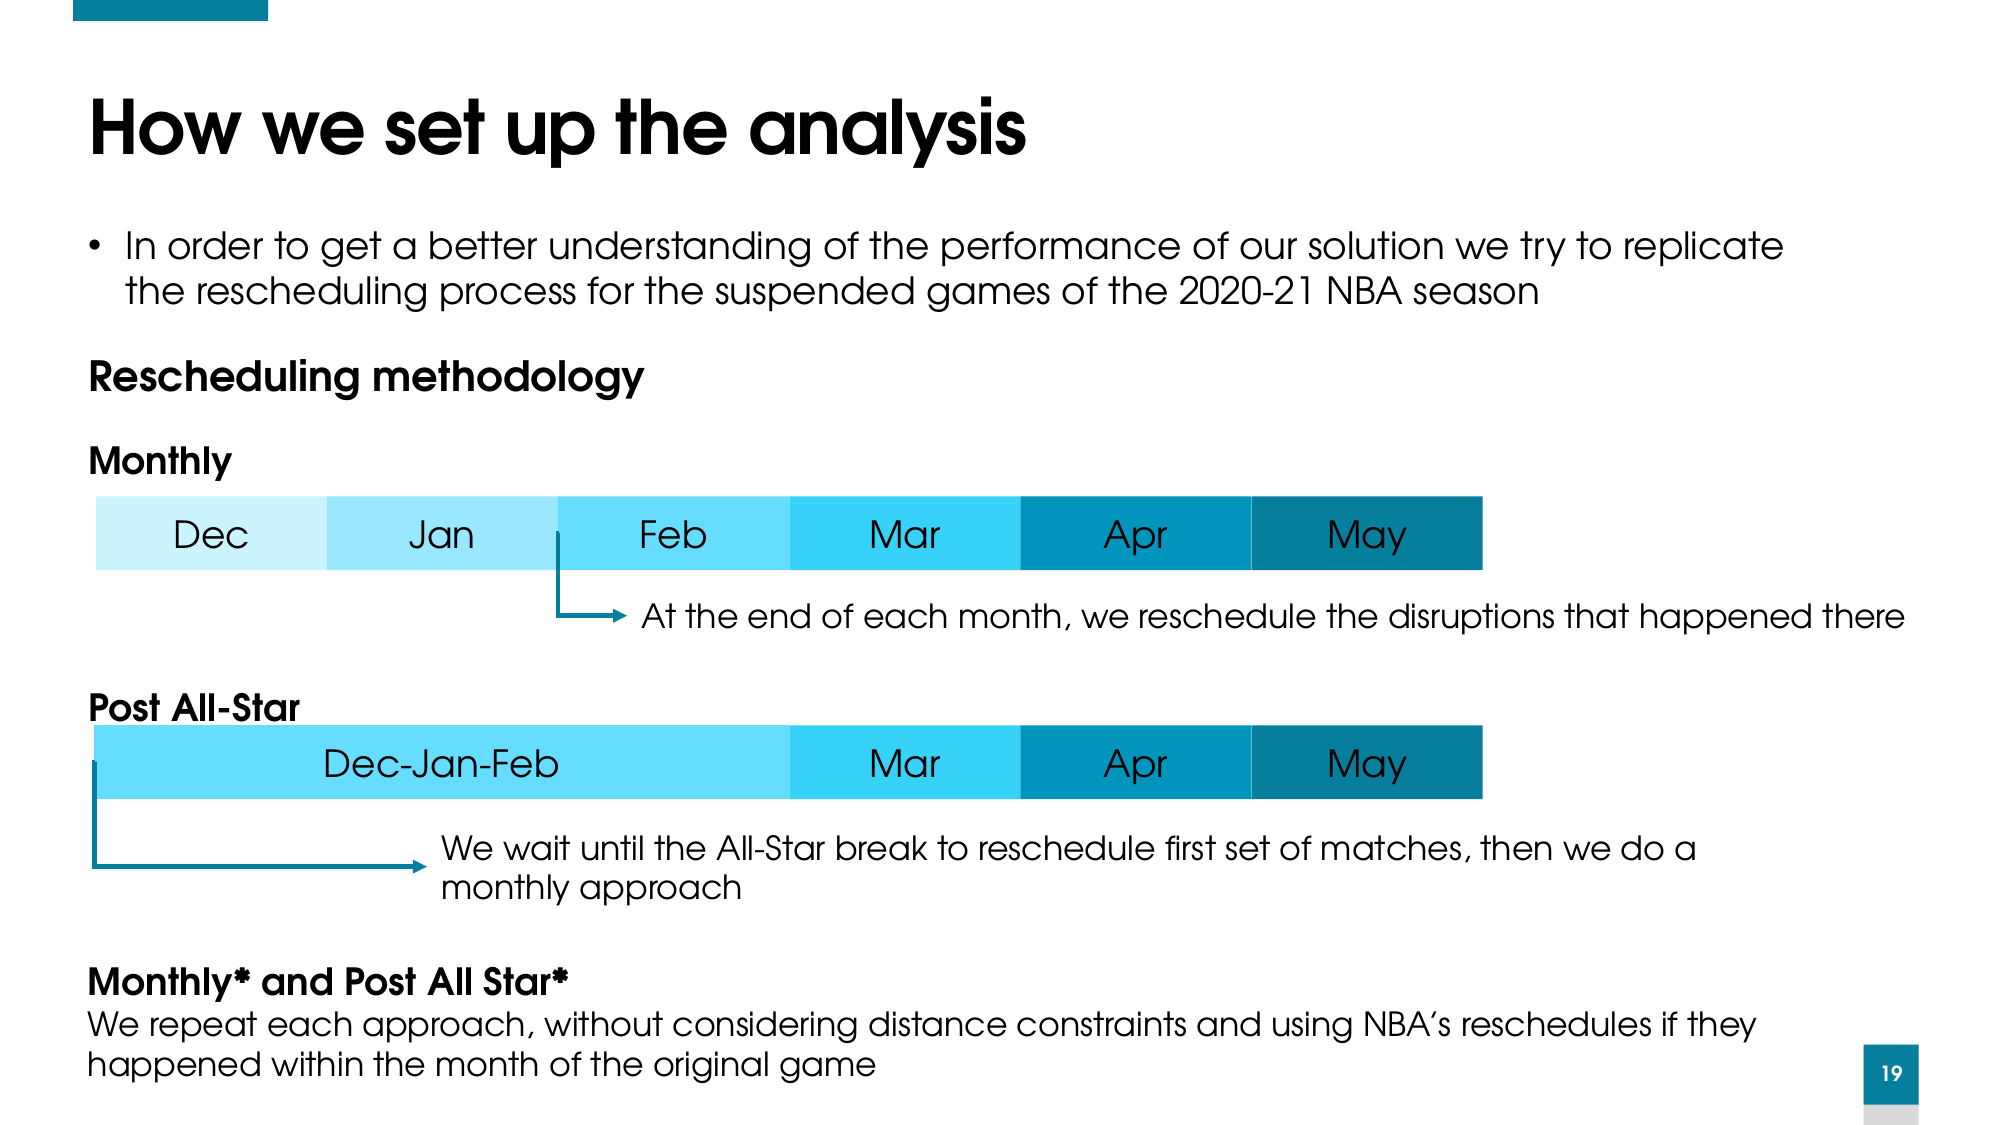

# How we set up the analysis
In order to get a better understanding of the performance of our solution we try to replicate the rescheduling process for the suspended games of the 2020-21 NBA season
Rescheduling methodology
Monthly

Post All-Star
Apr
May
Dec
Jan
Feb
Mar
At the end of each month, we reschedule the disruptions that happened there
Dec-Jan-Feb
Apr
May
Mar
We wait until the All-Star break to reschedule first set of matches, then we do a monthly approach
Monthly* and Post All Star*
We repeat each approach, without considering distance constraints and using NBA’s reschedules if they happened within the month of the original game